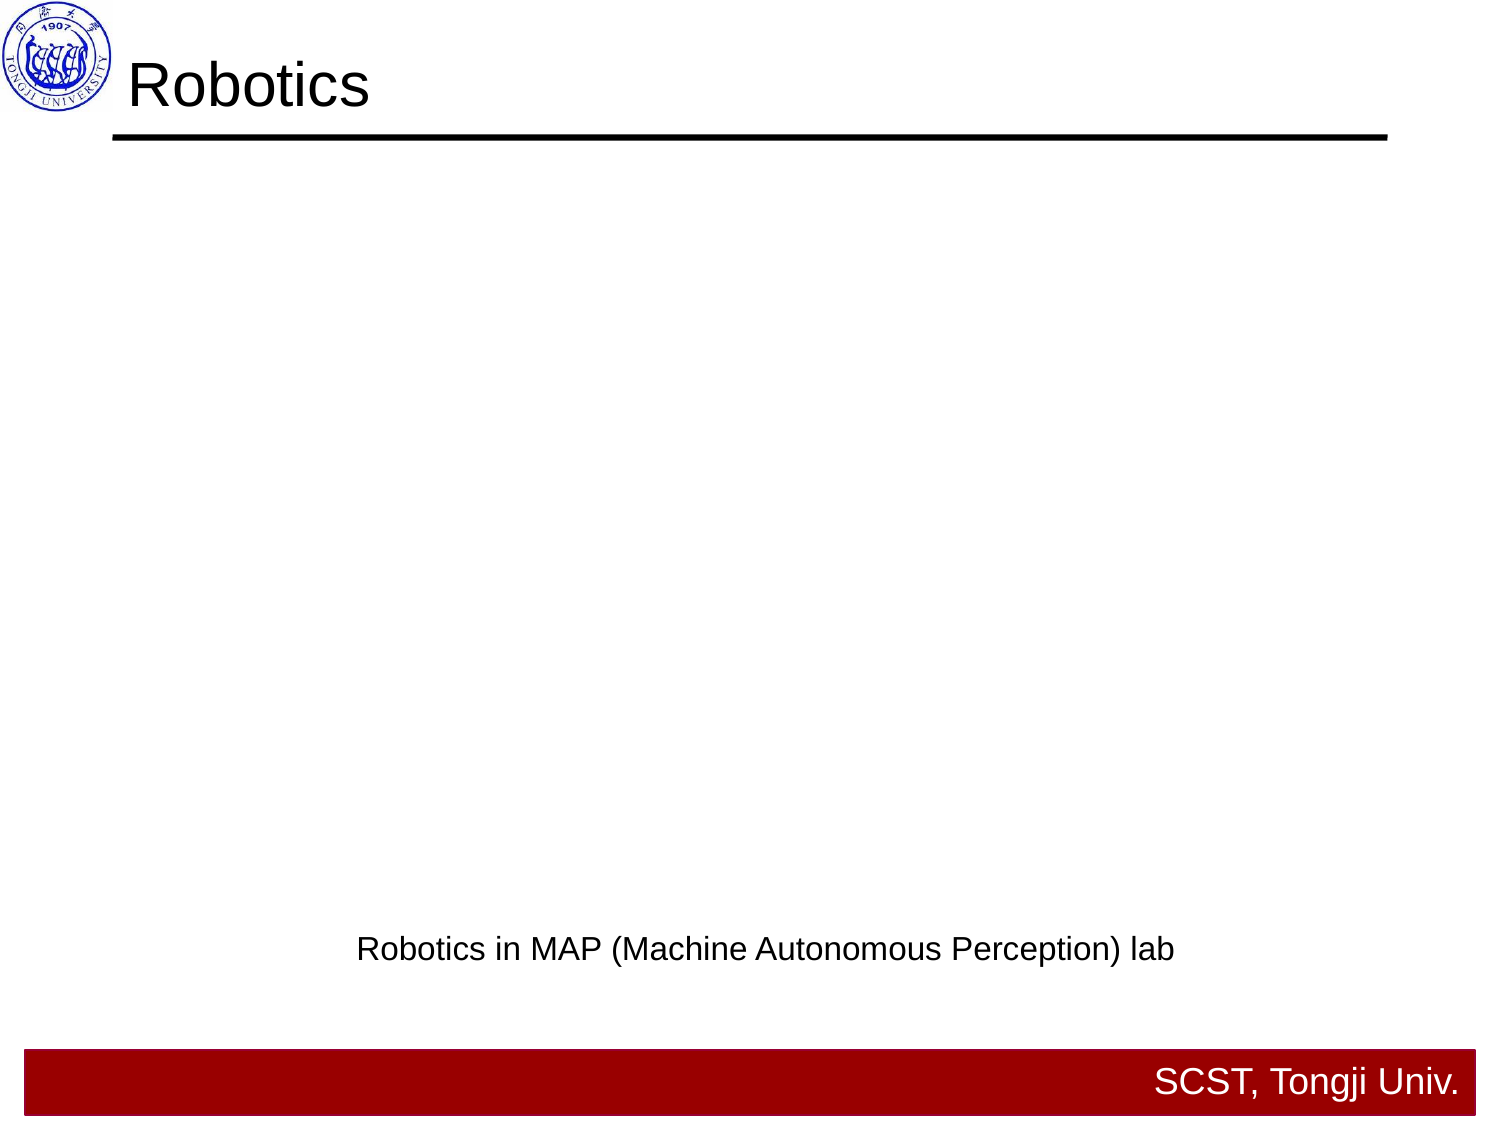

Robotics

Robotics in MAP (Machine Autonomous Perception) lab